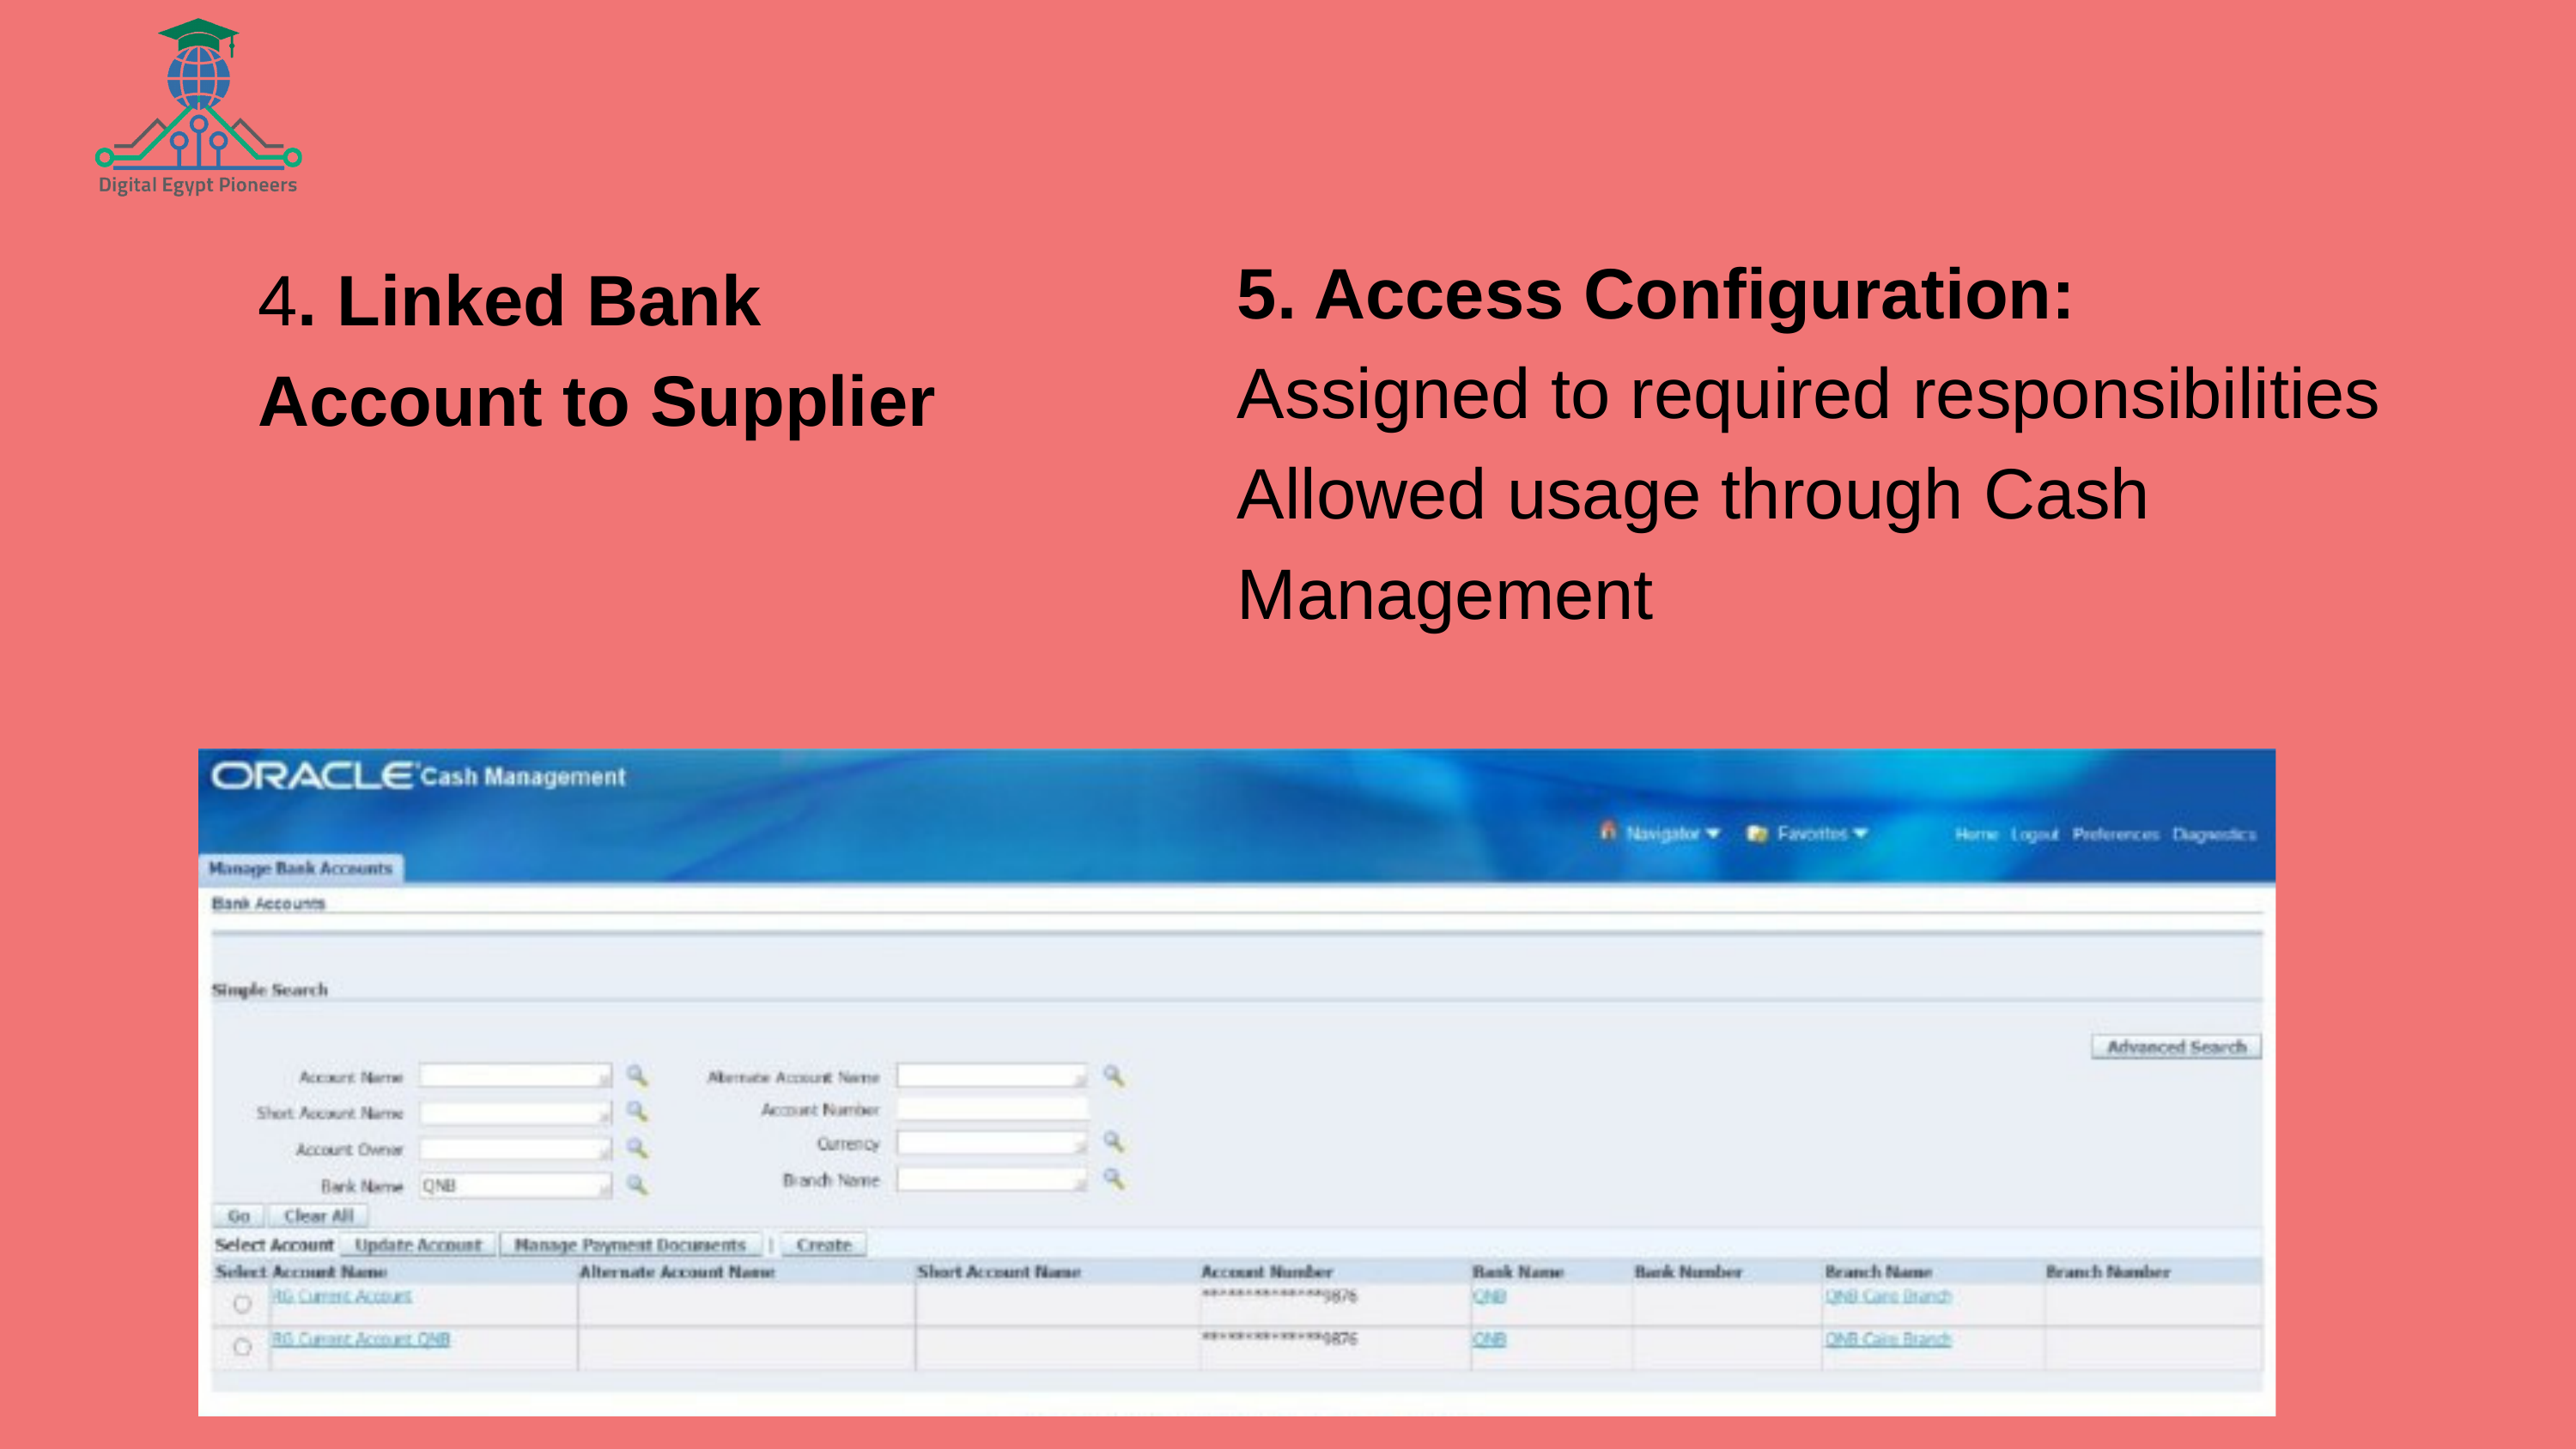

5. Access Configuration:
Assigned to required responsibilities
Allowed usage through Cash Management
4. Linked Bank Account to Supplier